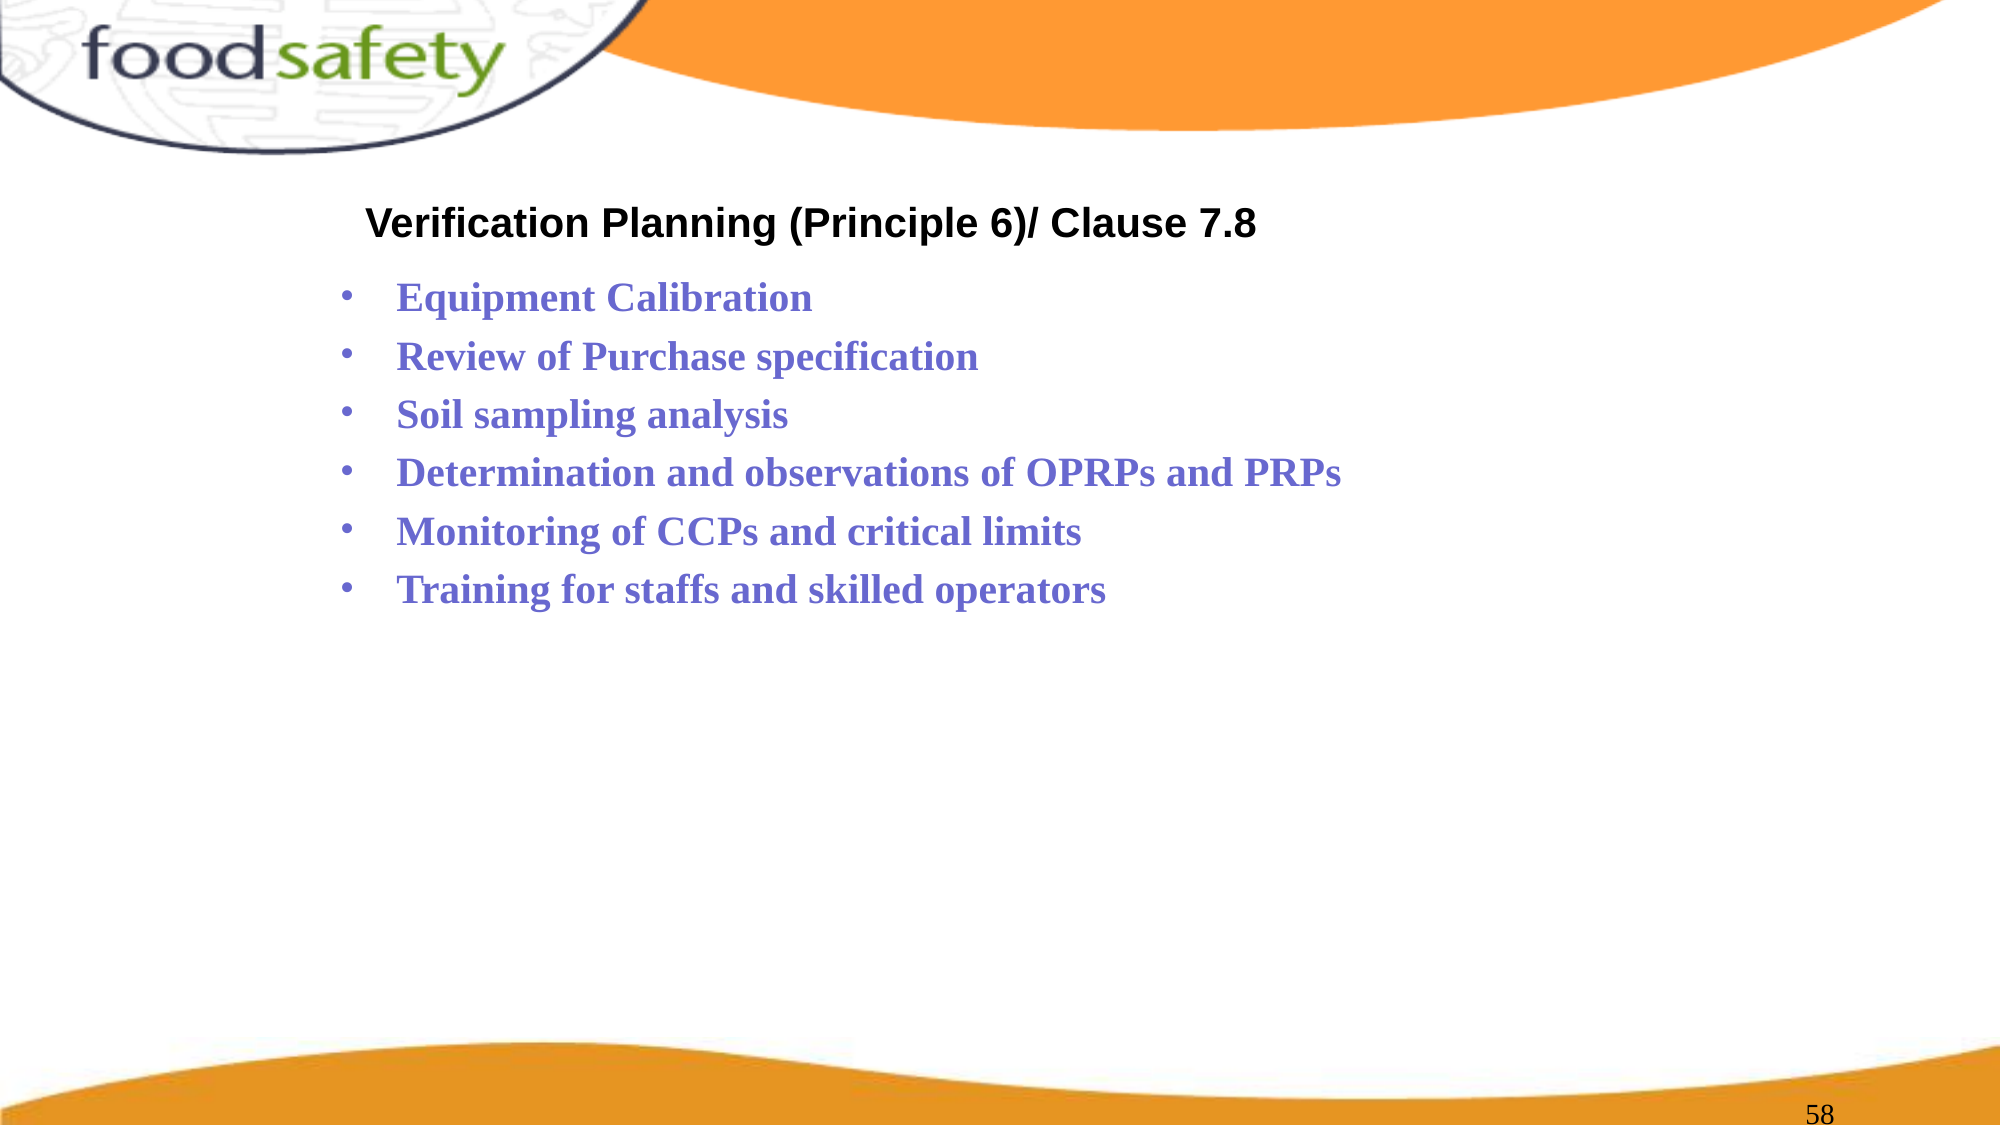

# Verification Planning (Principle 6)/ Clause 7.8
Equipment Calibration
Review of Purchase specification
Soil sampling analysis
Determination and observations of OPRPs and PRPs
Monitoring of CCPs and critical limits
Training for staffs and skilled operators

58